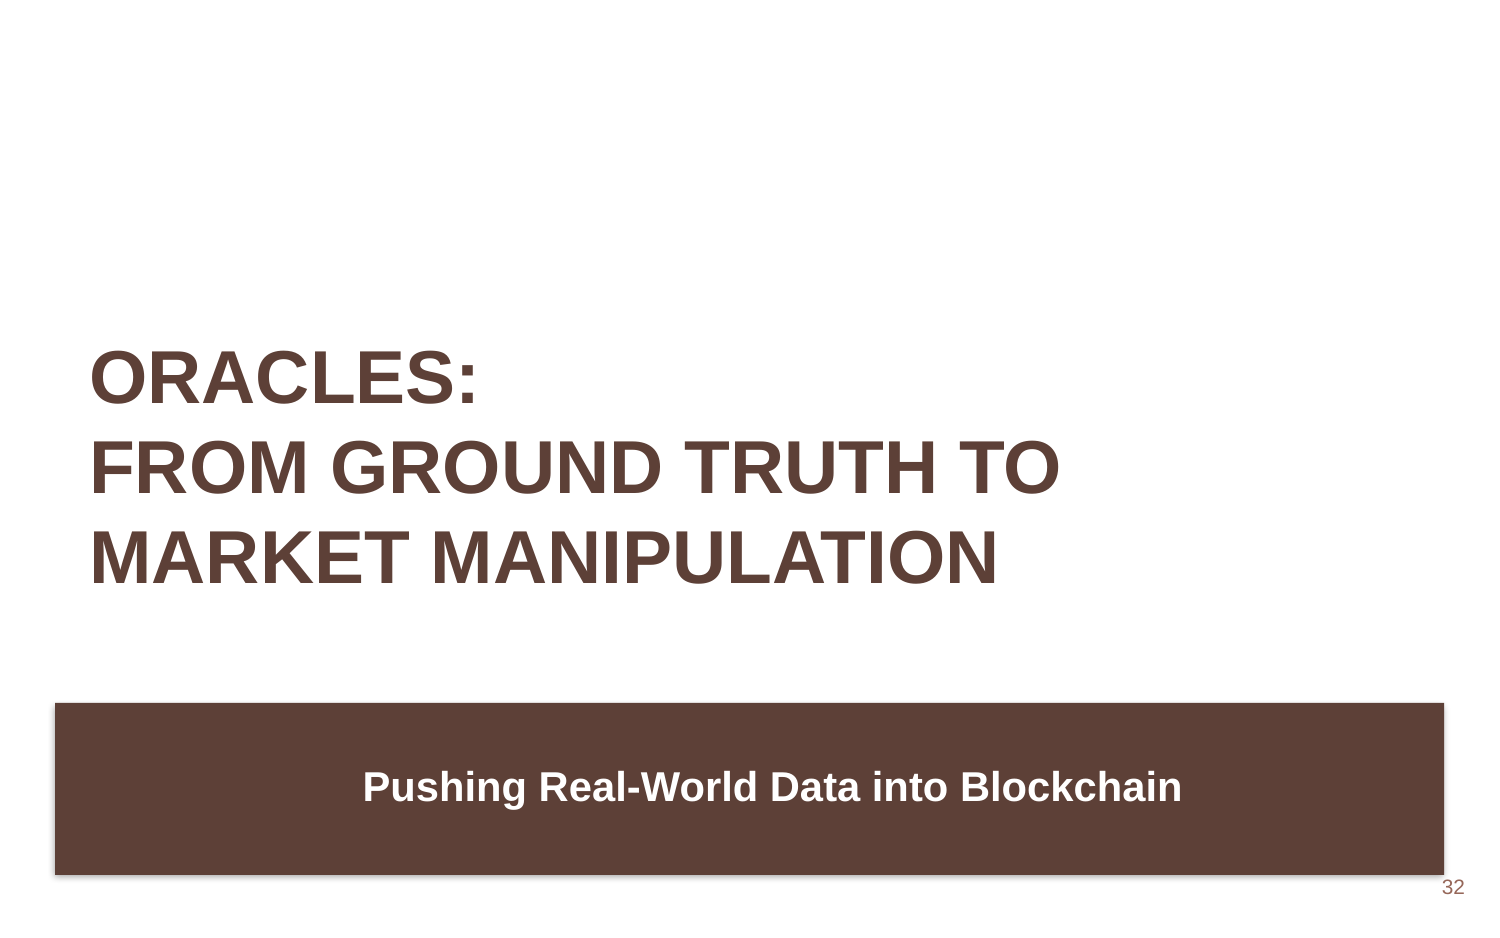

# Oracles: From Ground Truth to Market Manipulation

Pushing Real-World Data into Blockchain
32